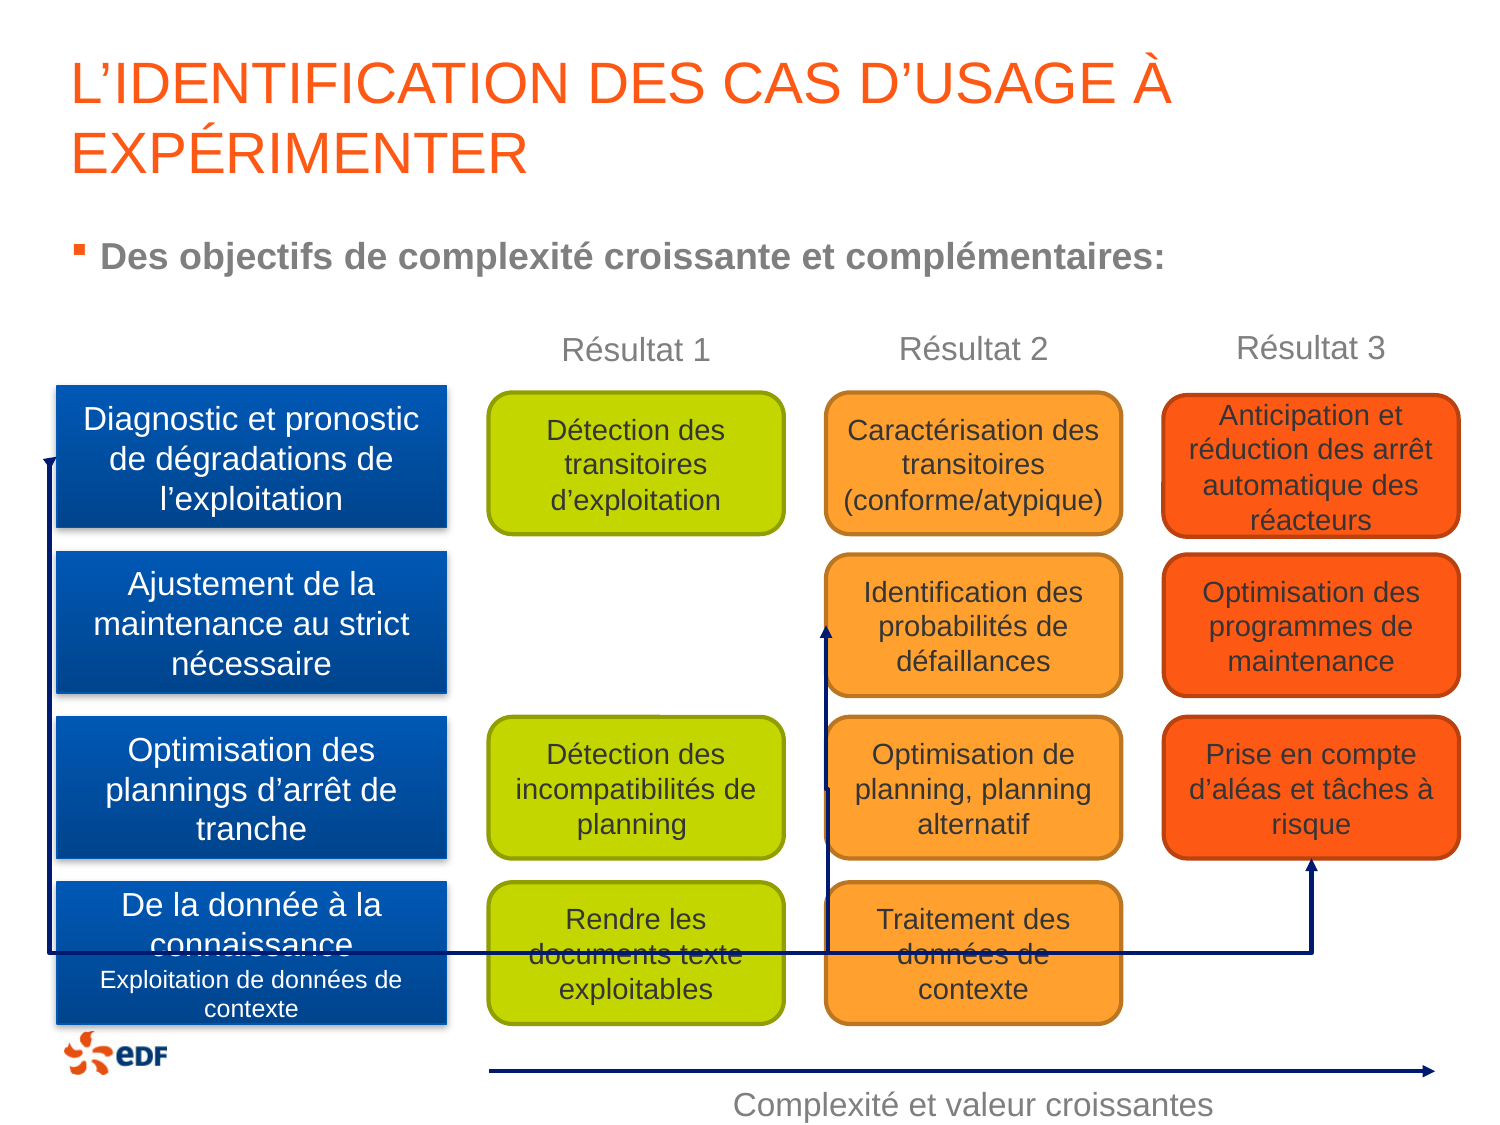

# l’identification des cas d’usage à expérimenter
Des objectifs de complexité croissante et complémentaires:

Résultat 3
Résultat 2
Résultat 1
Diagnostic et pronostic de dégradations de l’exploitation
Détection des transitoires d’exploitation
Caractérisation des transitoires
(conforme/atypique)
Anticipation et réduction des arrêt automatique des réacteurs
Ajustement de la maintenance au strict nécessaire
Identification des probabilités de défaillances
Optimisation des programmes de maintenance
Optimisation des plannings d’arrêt de tranche
Optimisation de planning, planning alternatif
Prise en compte d’aléas et tâches à risque
Détection des incompatibilités de planning
De la donnée à la connaissance
Exploitation de données de contexte
Rendre les documents texte exploitables
Traitement des données de contexte
Complexité et valeur croissantes